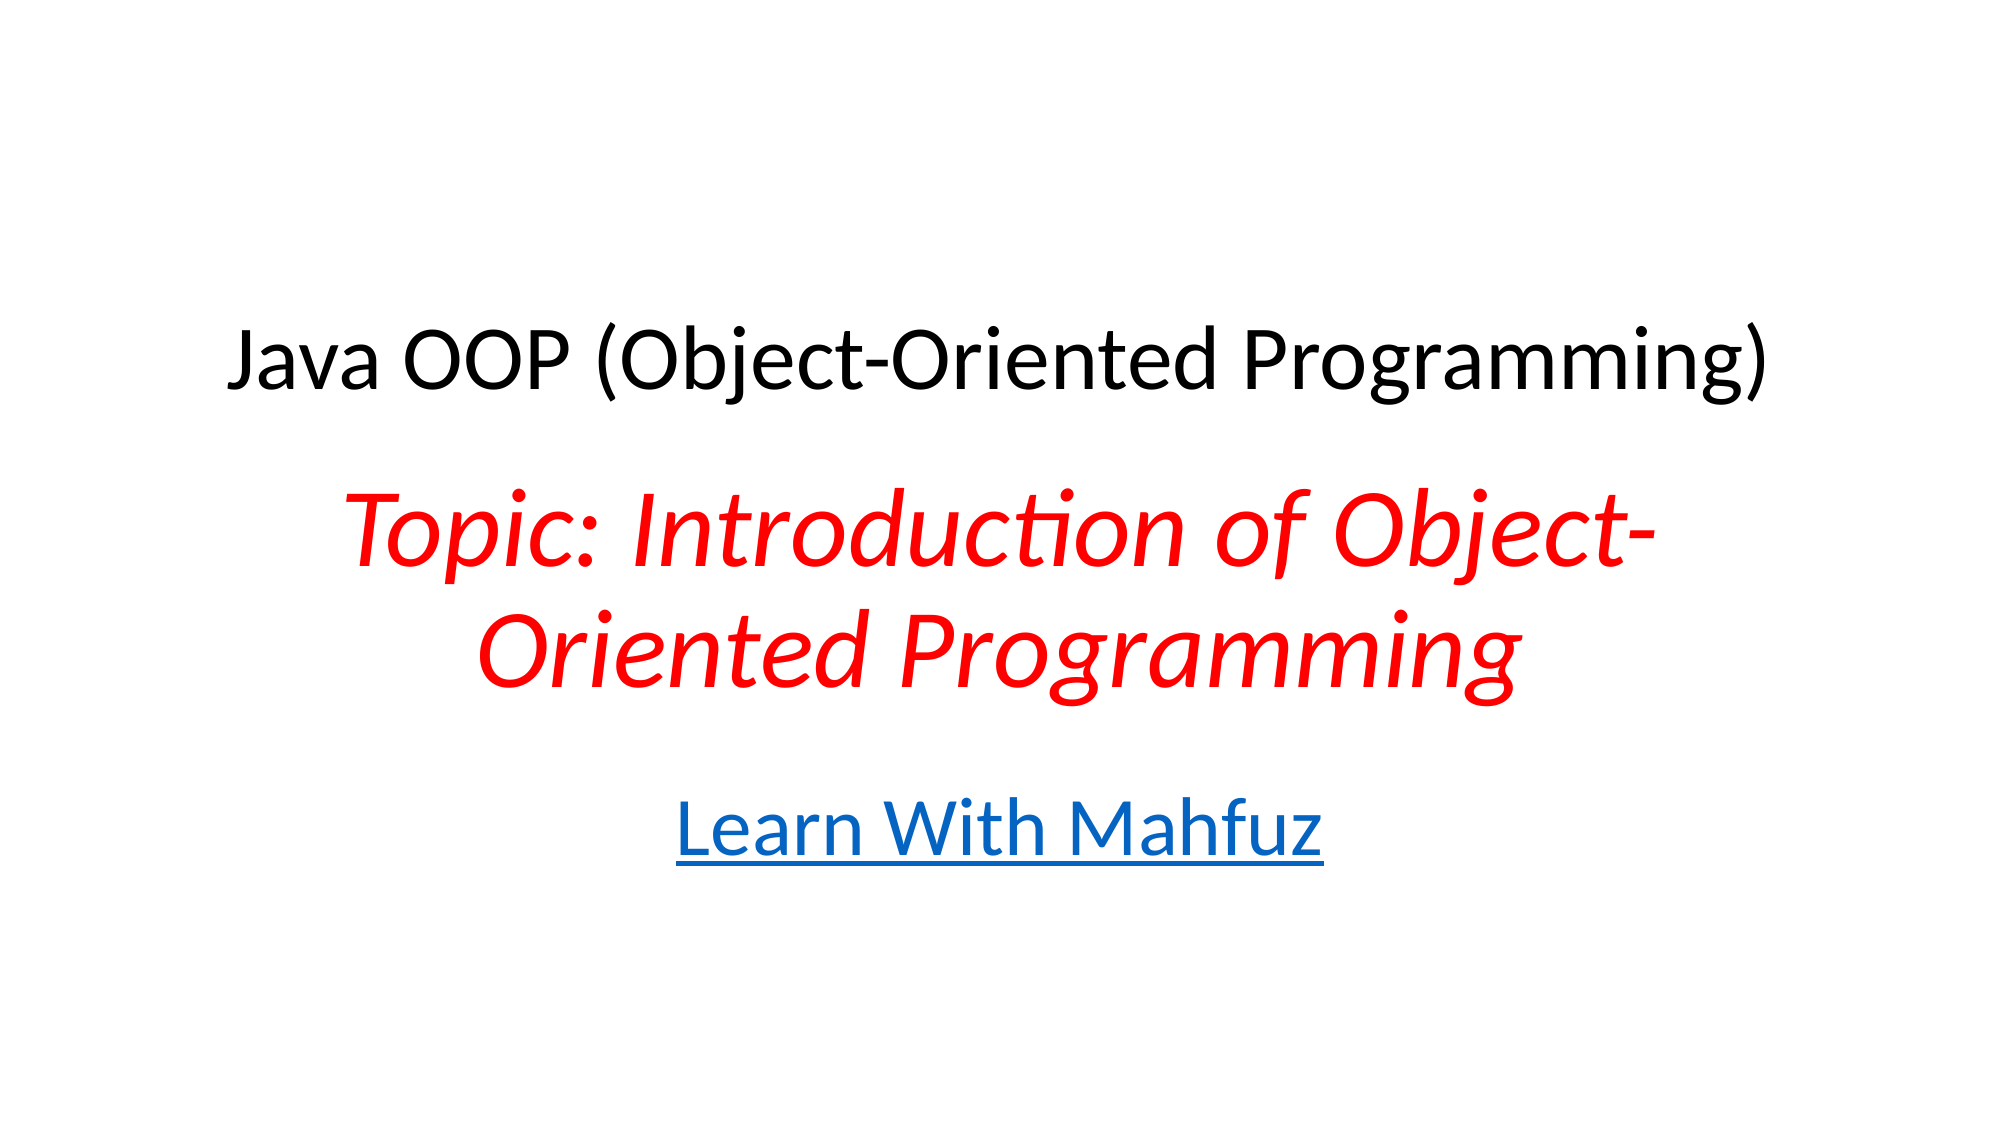

# Java OOP (Object-Oriented Programming)

Topic: Introduction of Object-Oriented Programming
Learn With Mahfuz